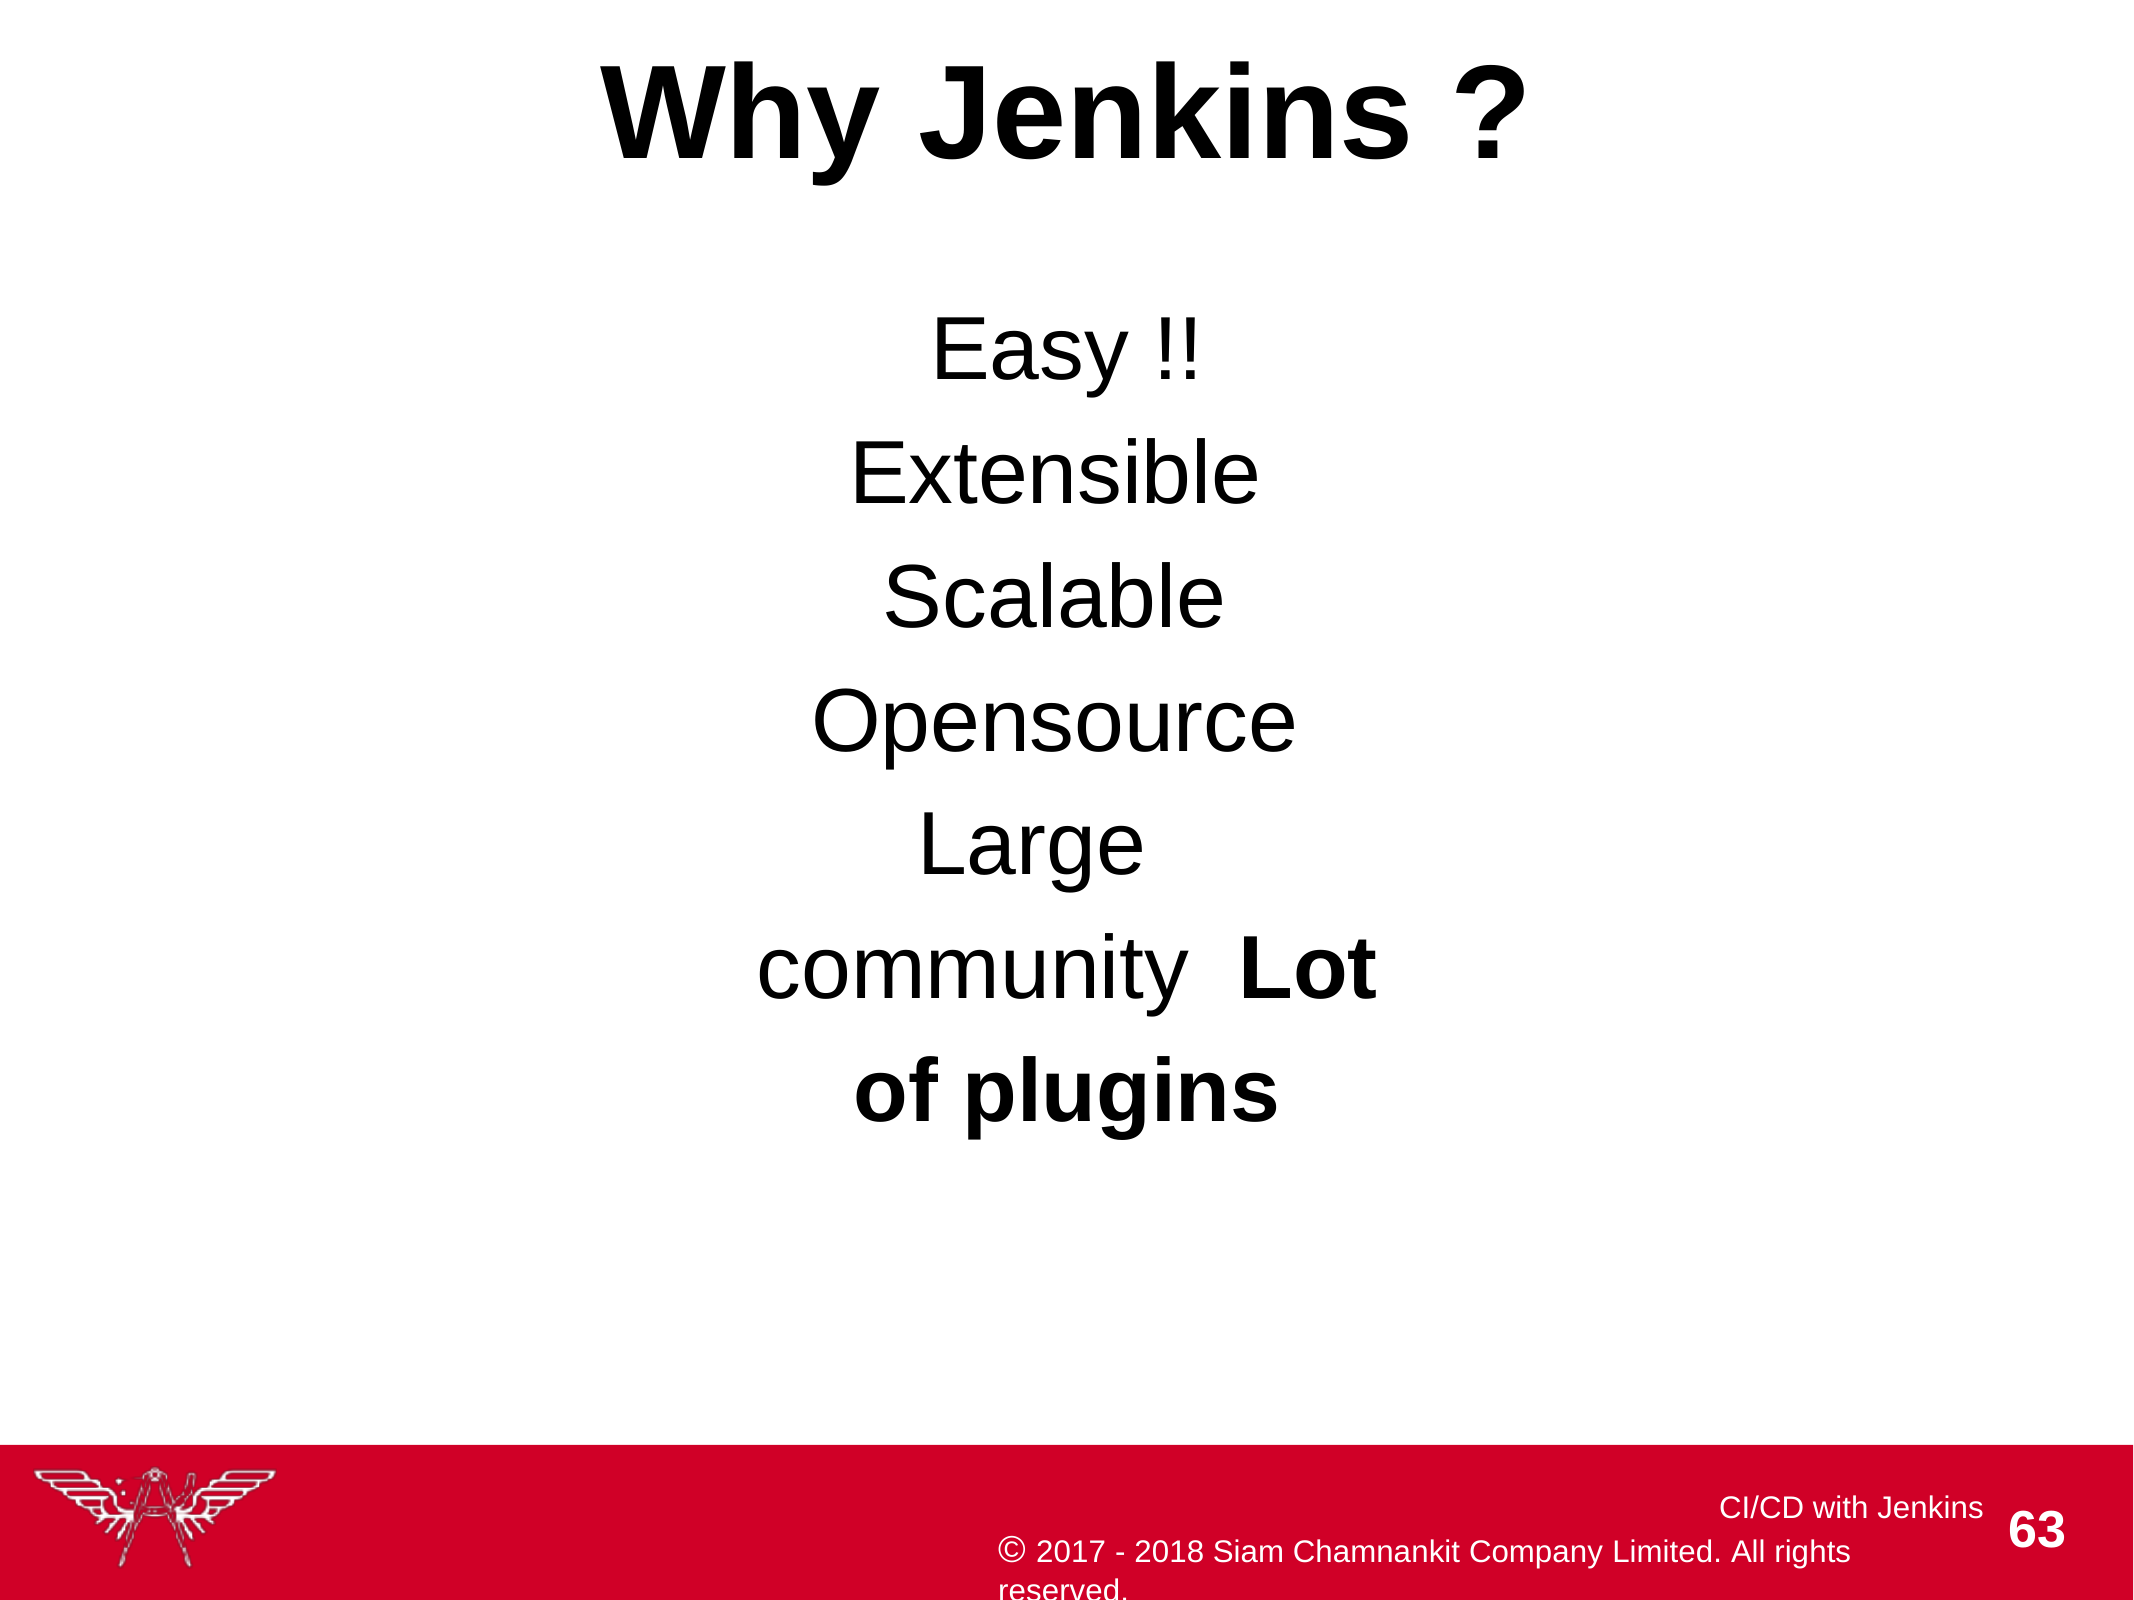

# Why Jenkins ?
Easy !!
Extensible  Scalable  Opensource  Large	community  Lot of plugins
CI/CD with Jenkins
© 2017 - 2018 Siam Chamnankit Company Limited. All rights reserved.
63